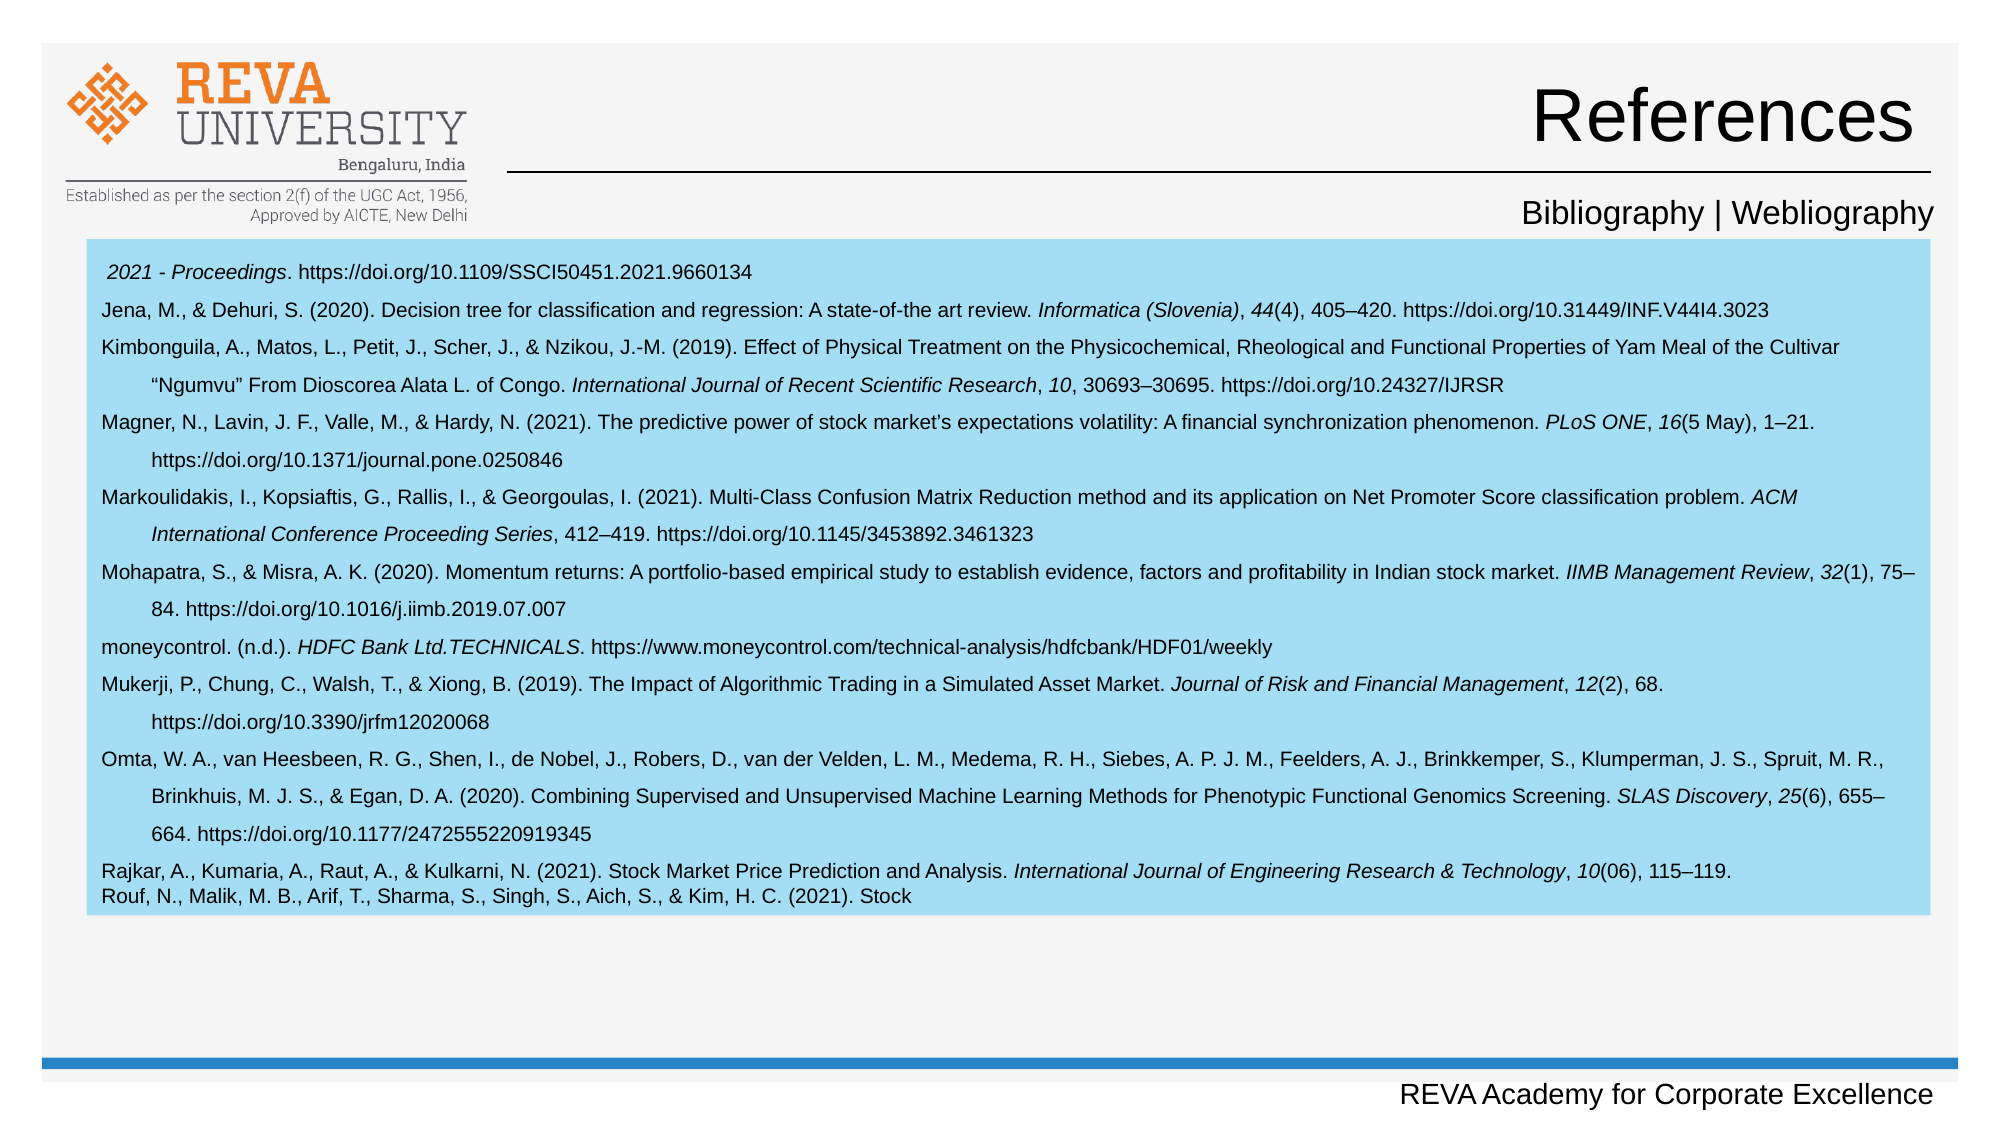

# References
Bibliography | Webliography
 2021 - Proceedings. https://doi.org/10.1109/SSCI50451.2021.9660134
Jena, M., & Dehuri, S. (2020). Decision tree for classification and regression: A state-of-the art review. Informatica (Slovenia), 44(4), 405–420. https://doi.org/10.31449/INF.V44I4.3023
Kimbonguila, A., Matos, L., Petit, J., Scher, J., & Nzikou, J.-M. (2019). Effect of Physical Treatment on the Physicochemical, Rheological and Functional Properties of Yam Meal of the Cultivar “Ngumvu” From Dioscorea Alata L. of Congo. International Journal of Recent Scientific Research, 10, 30693–30695. https://doi.org/10.24327/IJRSR
Magner, N., Lavin, J. F., Valle, M., & Hardy, N. (2021). The predictive power of stock market’s expectations volatility: A financial synchronization phenomenon. PLoS ONE, 16(5 May), 1–21. https://doi.org/10.1371/journal.pone.0250846
Markoulidakis, I., Kopsiaftis, G., Rallis, I., & Georgoulas, I. (2021). Multi-Class Confusion Matrix Reduction method and its application on Net Promoter Score classification problem. ACM International Conference Proceeding Series, 412–419. https://doi.org/10.1145/3453892.3461323
Mohapatra, S., & Misra, A. K. (2020). Momentum returns: A portfolio-based empirical study to establish evidence, factors and profitability in Indian stock market. IIMB Management Review, 32(1), 75–84. https://doi.org/10.1016/j.iimb.2019.07.007
moneycontrol. (n.d.). HDFC Bank Ltd.TECHNICALS. https://www.moneycontrol.com/technical-analysis/hdfcbank/HDF01/weekly
Mukerji, P., Chung, C., Walsh, T., & Xiong, B. (2019). The Impact of Algorithmic Trading in a Simulated Asset Market. Journal of Risk and Financial Management, 12(2), 68. https://doi.org/10.3390/jrfm12020068
Omta, W. A., van Heesbeen, R. G., Shen, I., de Nobel, J., Robers, D., van der Velden, L. M., Medema, R. H., Siebes, A. P. J. M., Feelders, A. J., Brinkkemper, S., Klumperman, J. S., Spruit, M. R., Brinkhuis, M. J. S., & Egan, D. A. (2020). Combining Supervised and Unsupervised Machine Learning Methods for Phenotypic Functional Genomics Screening. SLAS Discovery, 25(6), 655–664. https://doi.org/10.1177/2472555220919345
Rajkar, A., Kumaria, A., Raut, A., & Kulkarni, N. (2021). Stock Market Price Prediction and Analysis. International Journal of Engineering Research & Technology, 10(06), 115–119.
Rouf, N., Malik, M. B., Arif, T., Sharma, S., Singh, S., Aich, S., & Kim, H. C. (2021). Stock